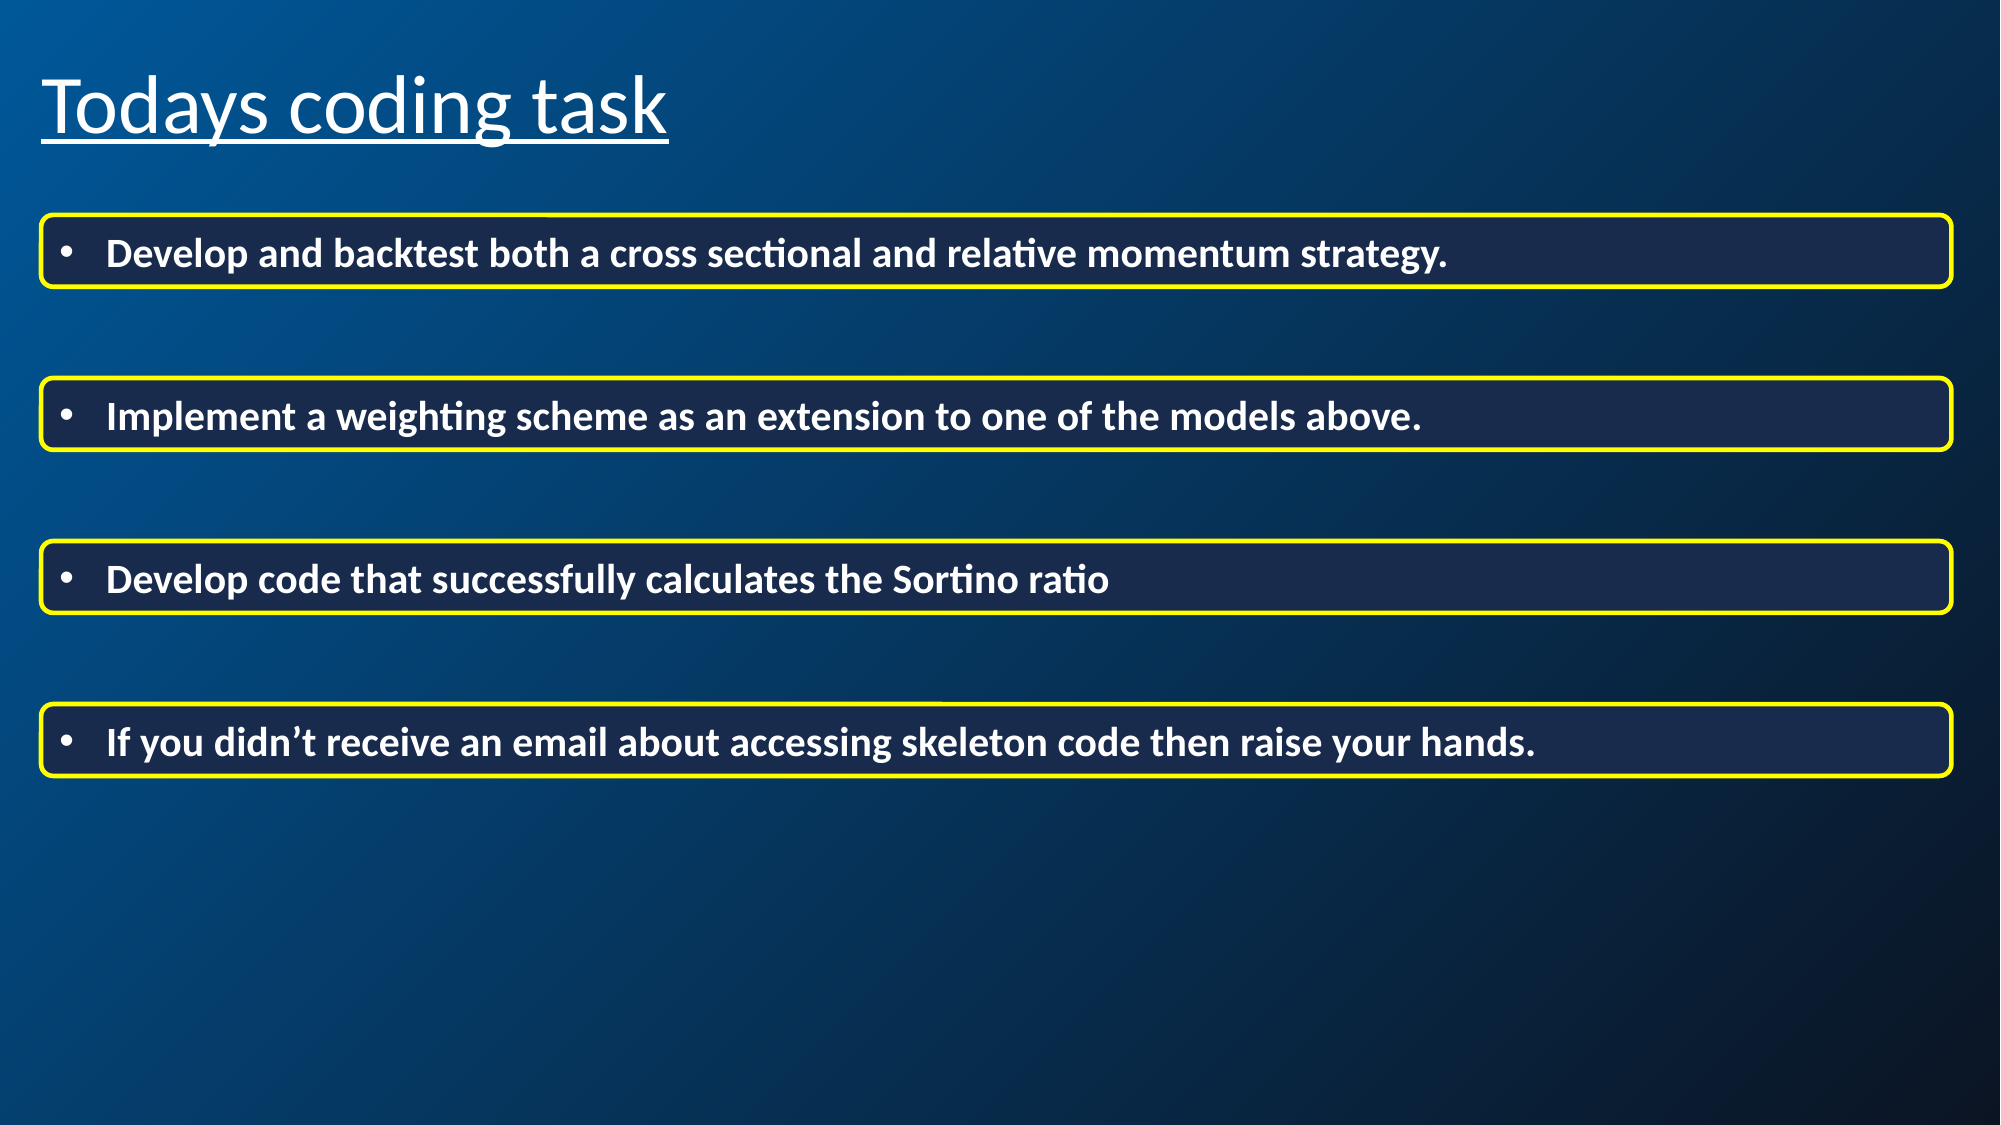

# Todays coding task
Develop and backtest both a cross sectional and relative momentum strategy.
Implement a weighting scheme as an extension to one of the models above.
Develop code that successfully calculates the Sortino ratio

If you didn’t receive an email about accessing skeleton code then raise your hands.